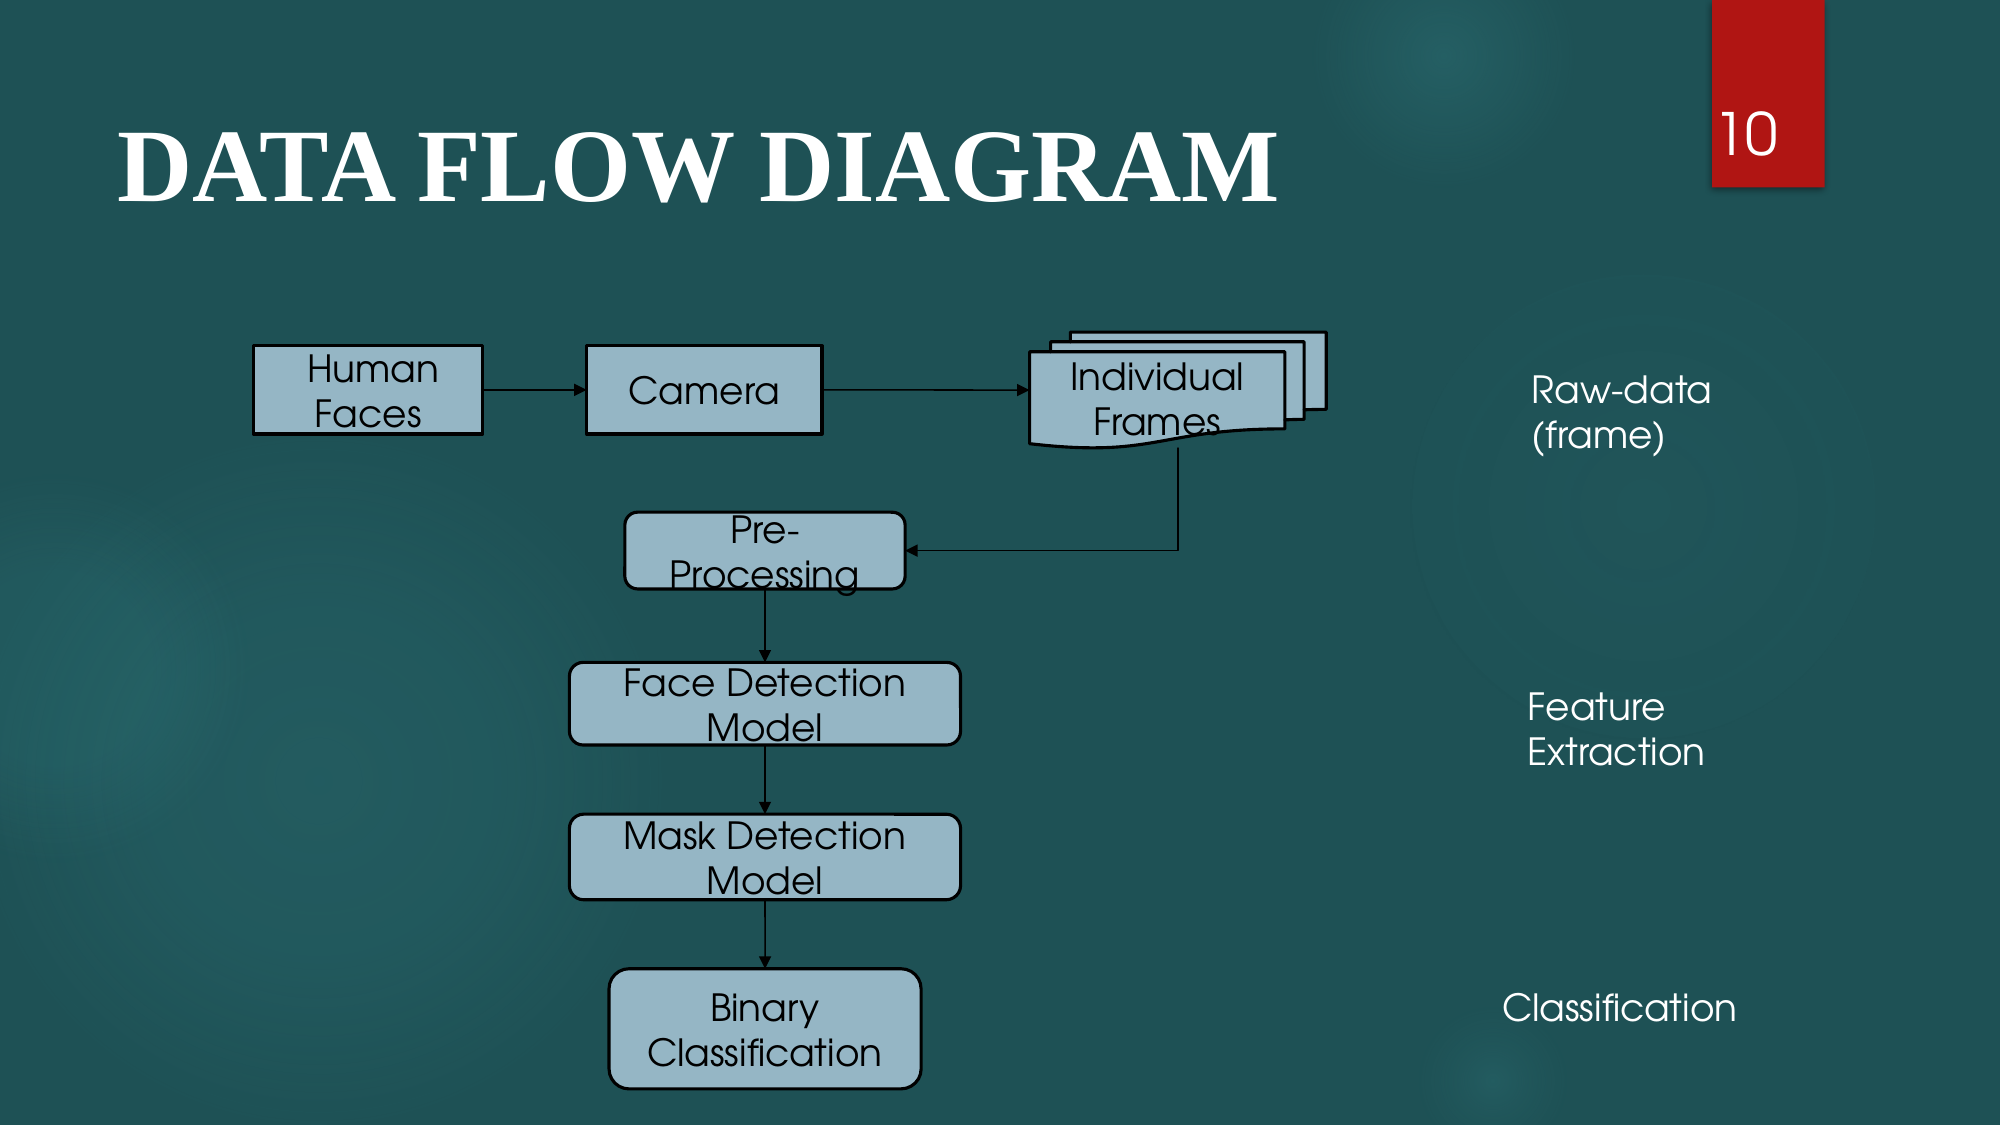

10
DATA FLOW DIAGRAM
Individual Frames
 Human Faces
Camera
Raw-data (frame)
Pre-Processing
Face Detection Model
Feature Extraction
Mask Detection Model
Binary Classification
Classification